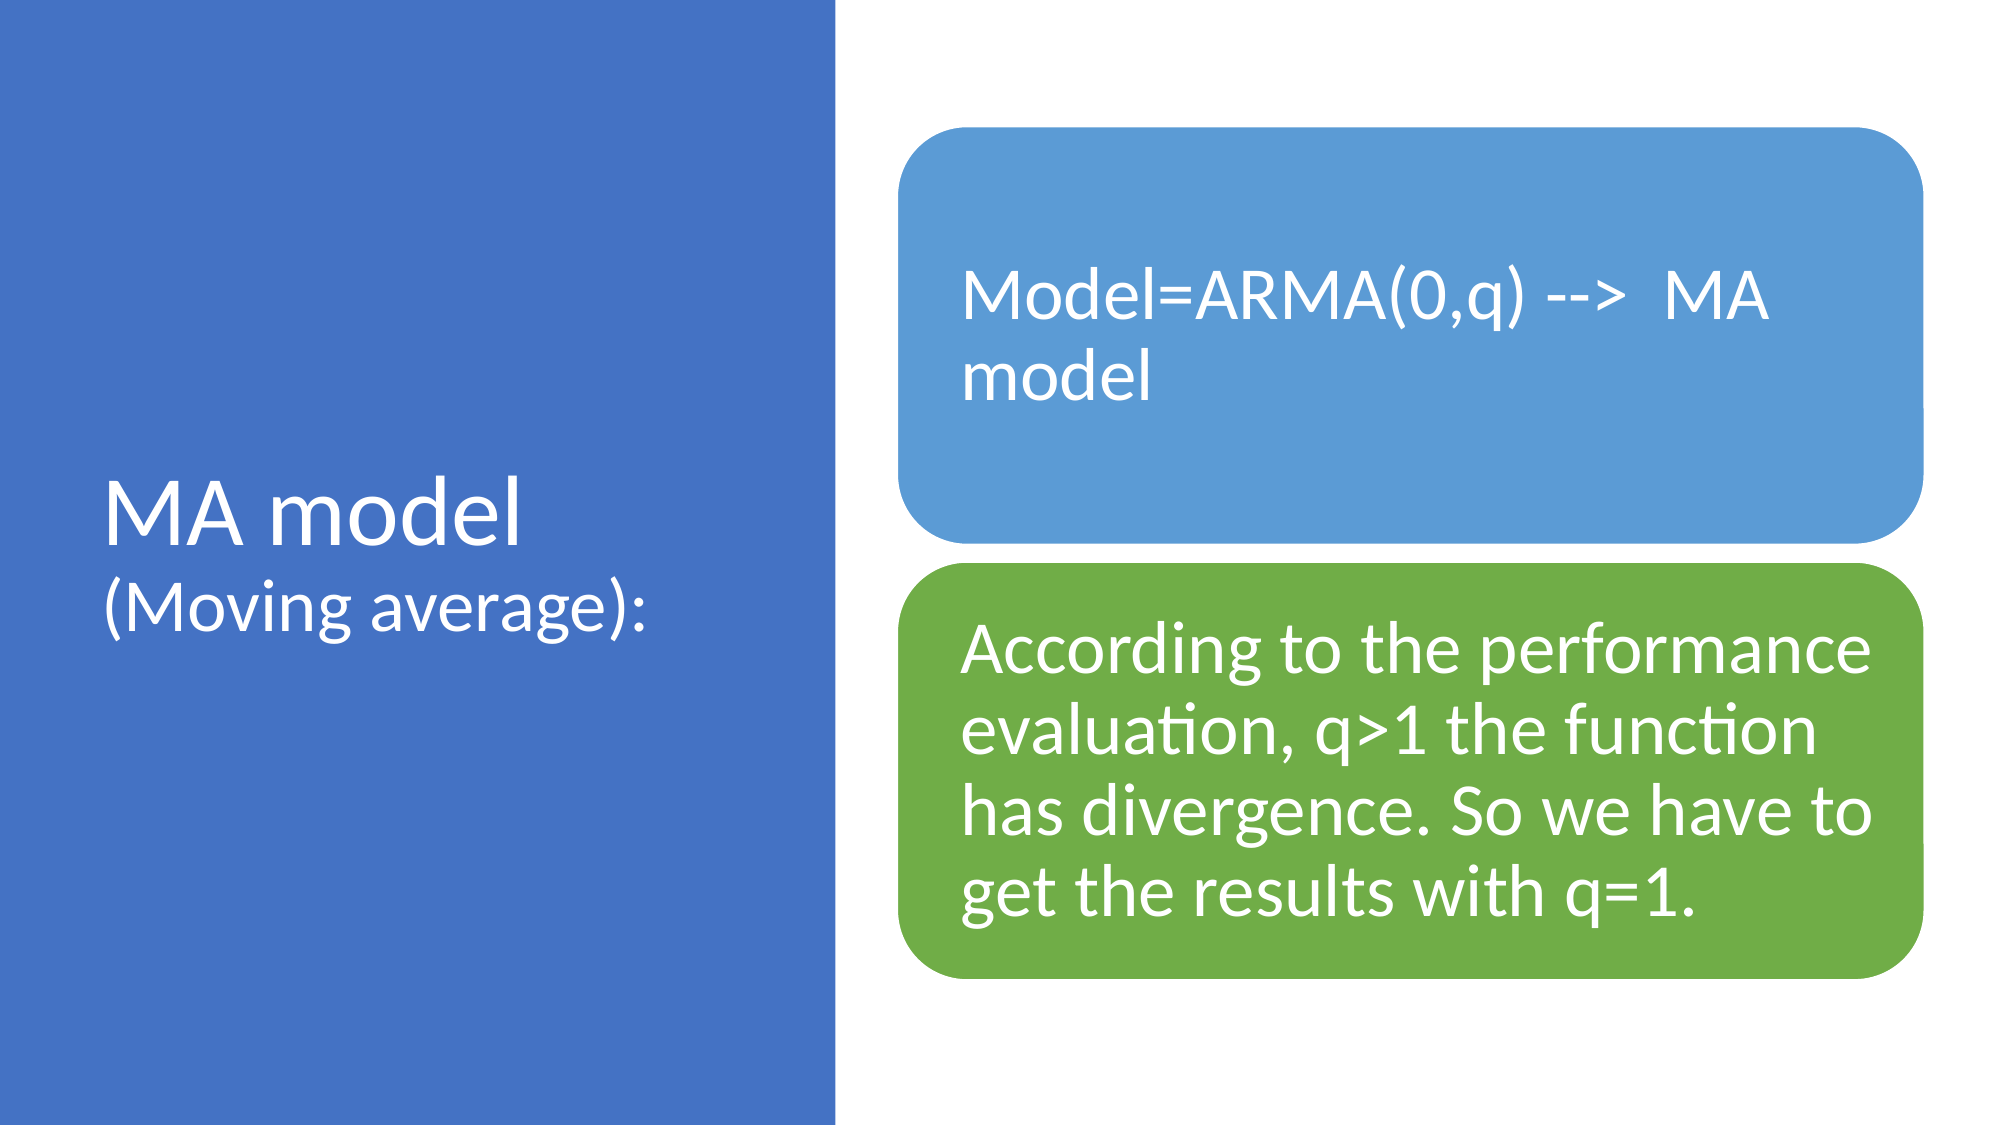

# MA model (Moving average):
Model=ARMA(0,q) -->  MA model
According to the performance evaluation, q>1 the function has divergence. So we have to get the results with q=1.